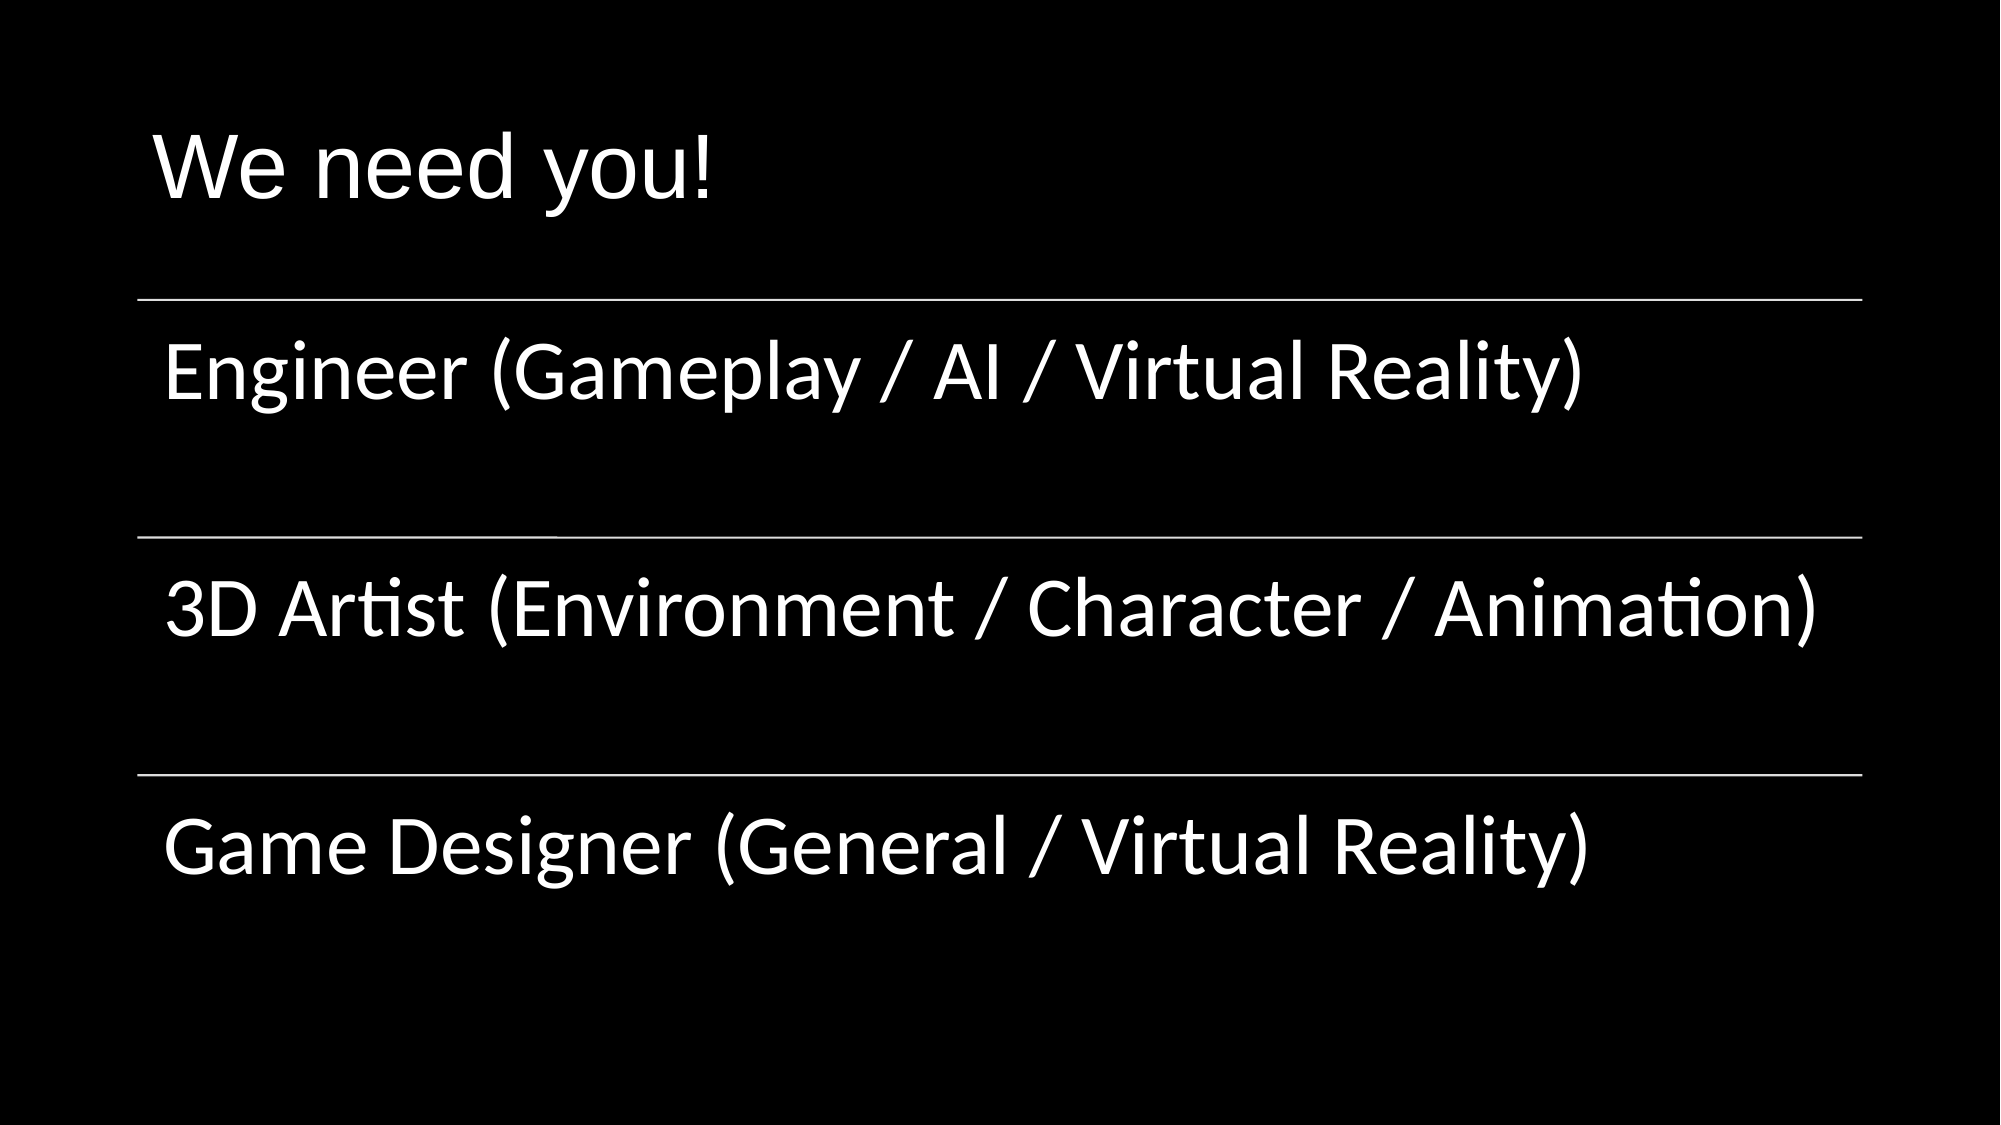

# We need you!
Engineer (Gameplay / AI / Virtual Reality)
3D Artist (Environment / Character / Animation)
Game Designer (General / Virtual Reality)